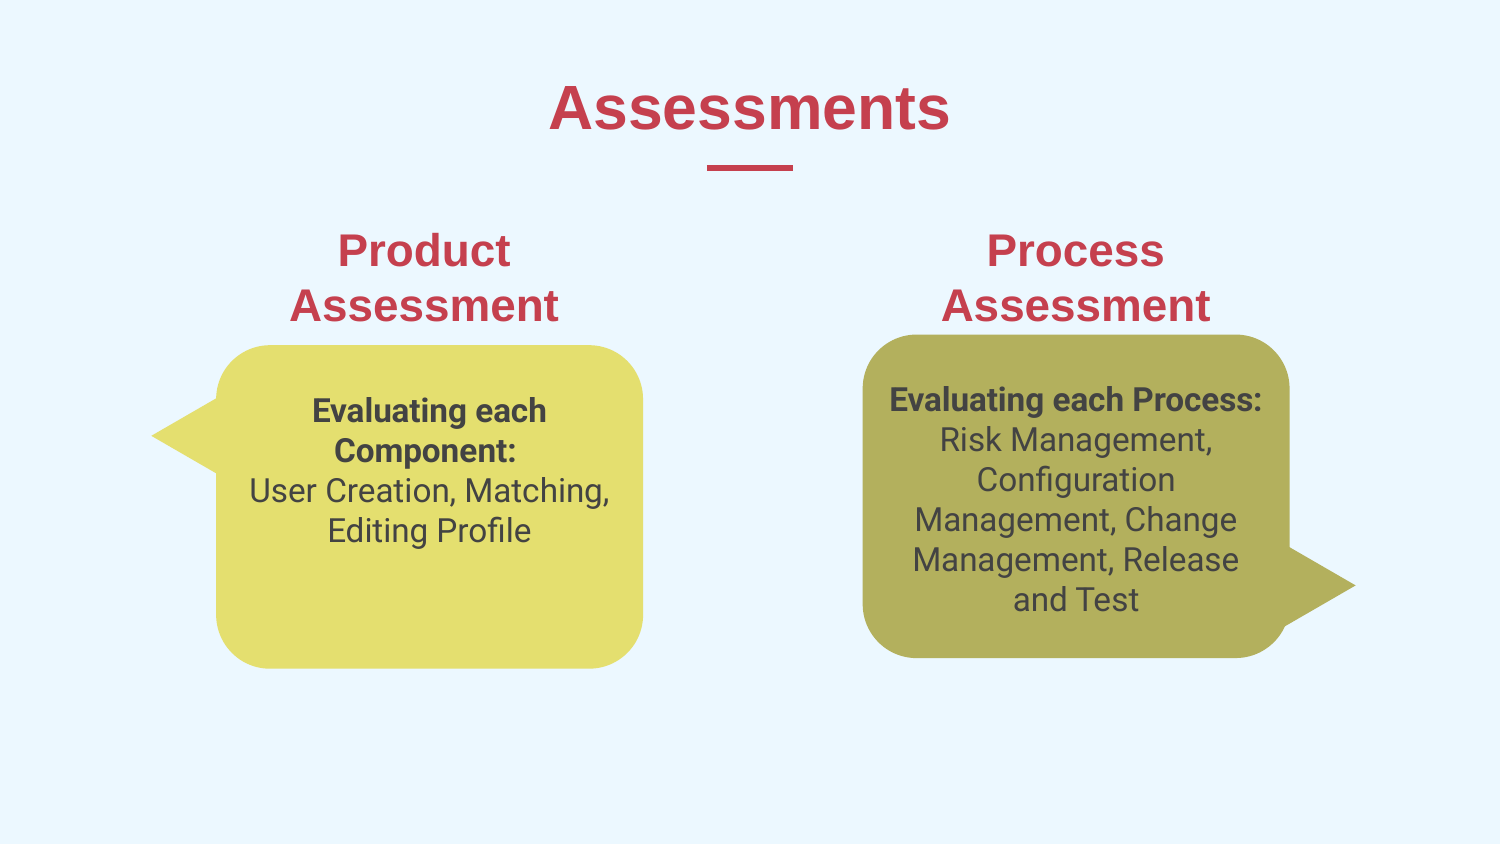

# Assessments
Product Assessment
Process Assessment

Evaluating each Process:
Risk Management, Configuration Management, Change Management, Release and Test
Evaluating each Component:
User Creation, Matching, Editing Profile